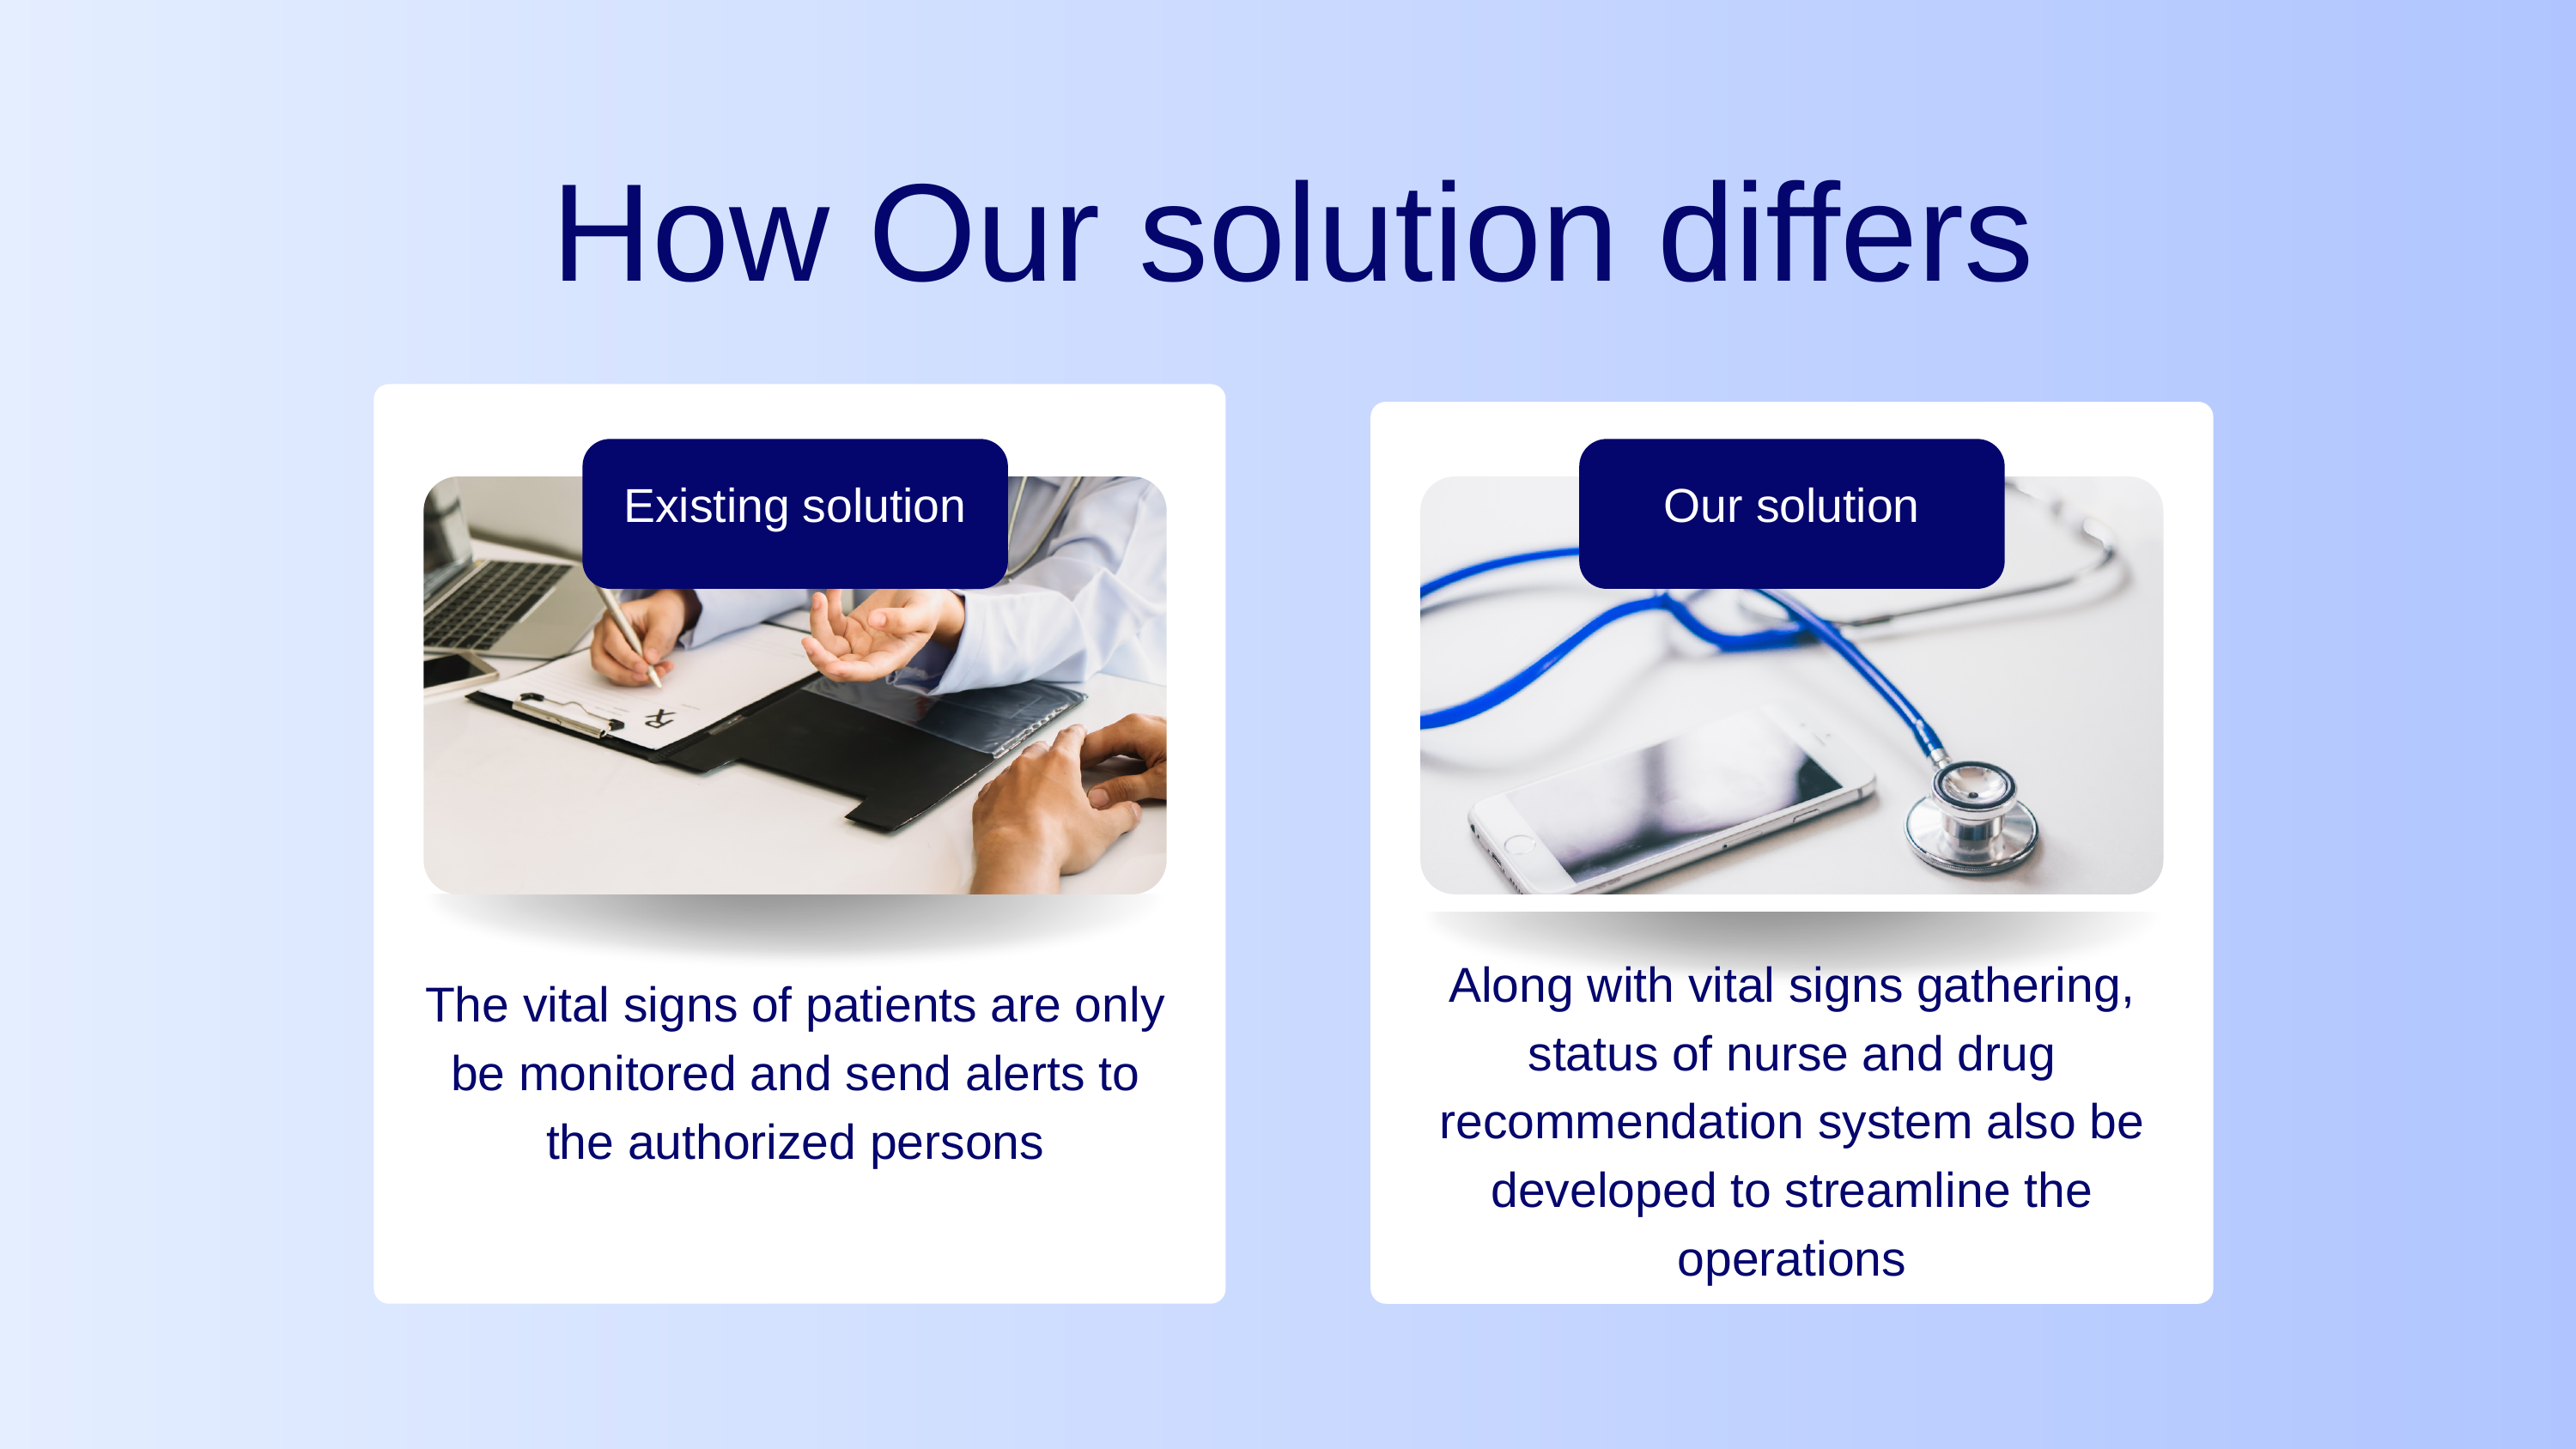

How Our solution differs

Existing solution

Our solution

Along with vital signs gathering, status of nurse and drug recommendation system also be developed to streamline the operations

The vital signs of patients are only be monitored and send alerts to the authorized persons